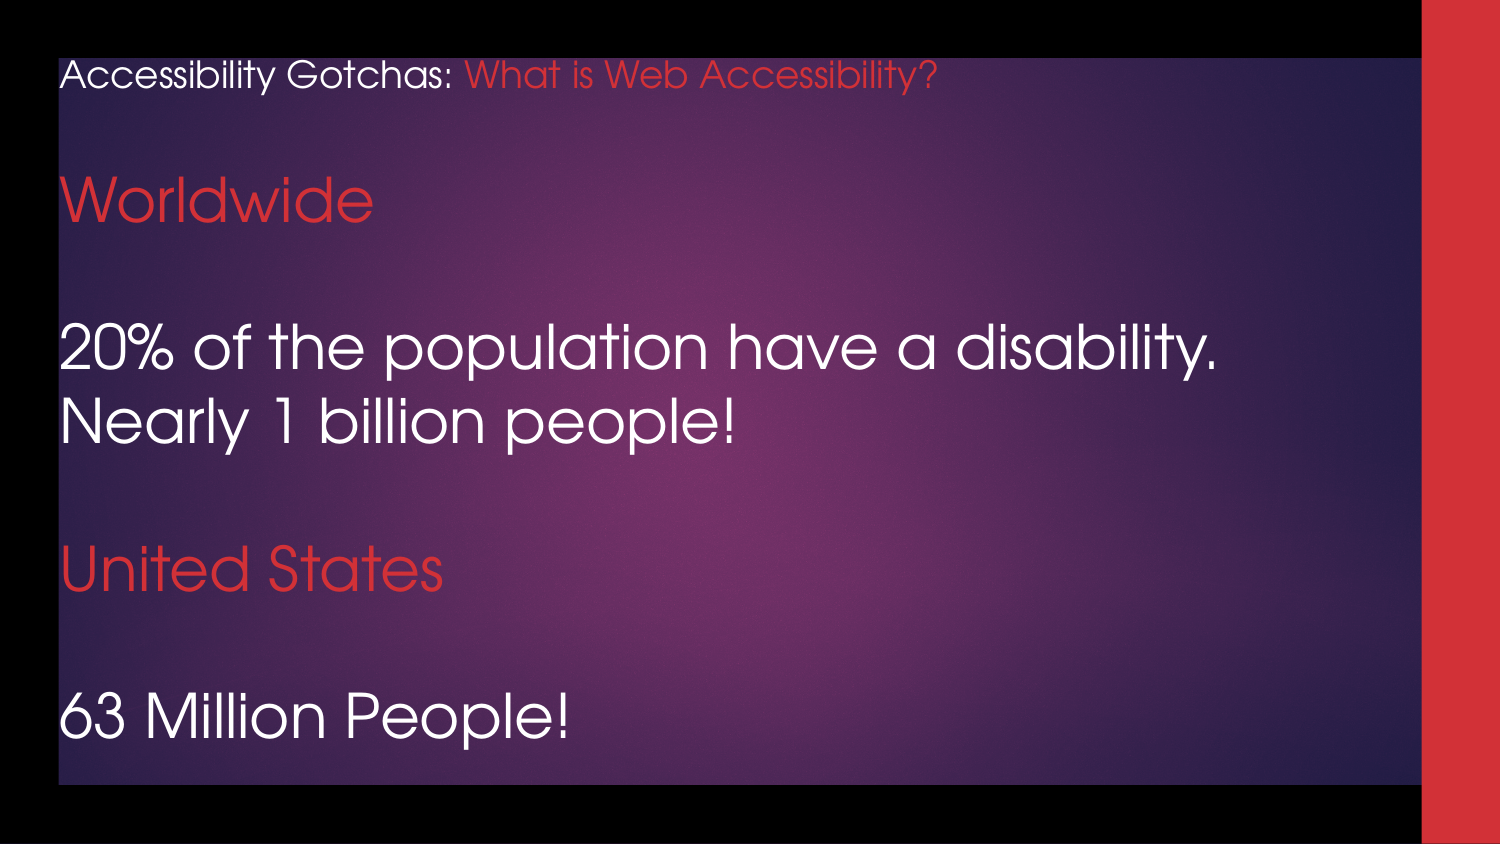

# Accessibility Gotchas: What is Web Accessibility?
Worldwide

20% of the population have a disability. Nearly 1 billion people!

United States​

63 Million People!